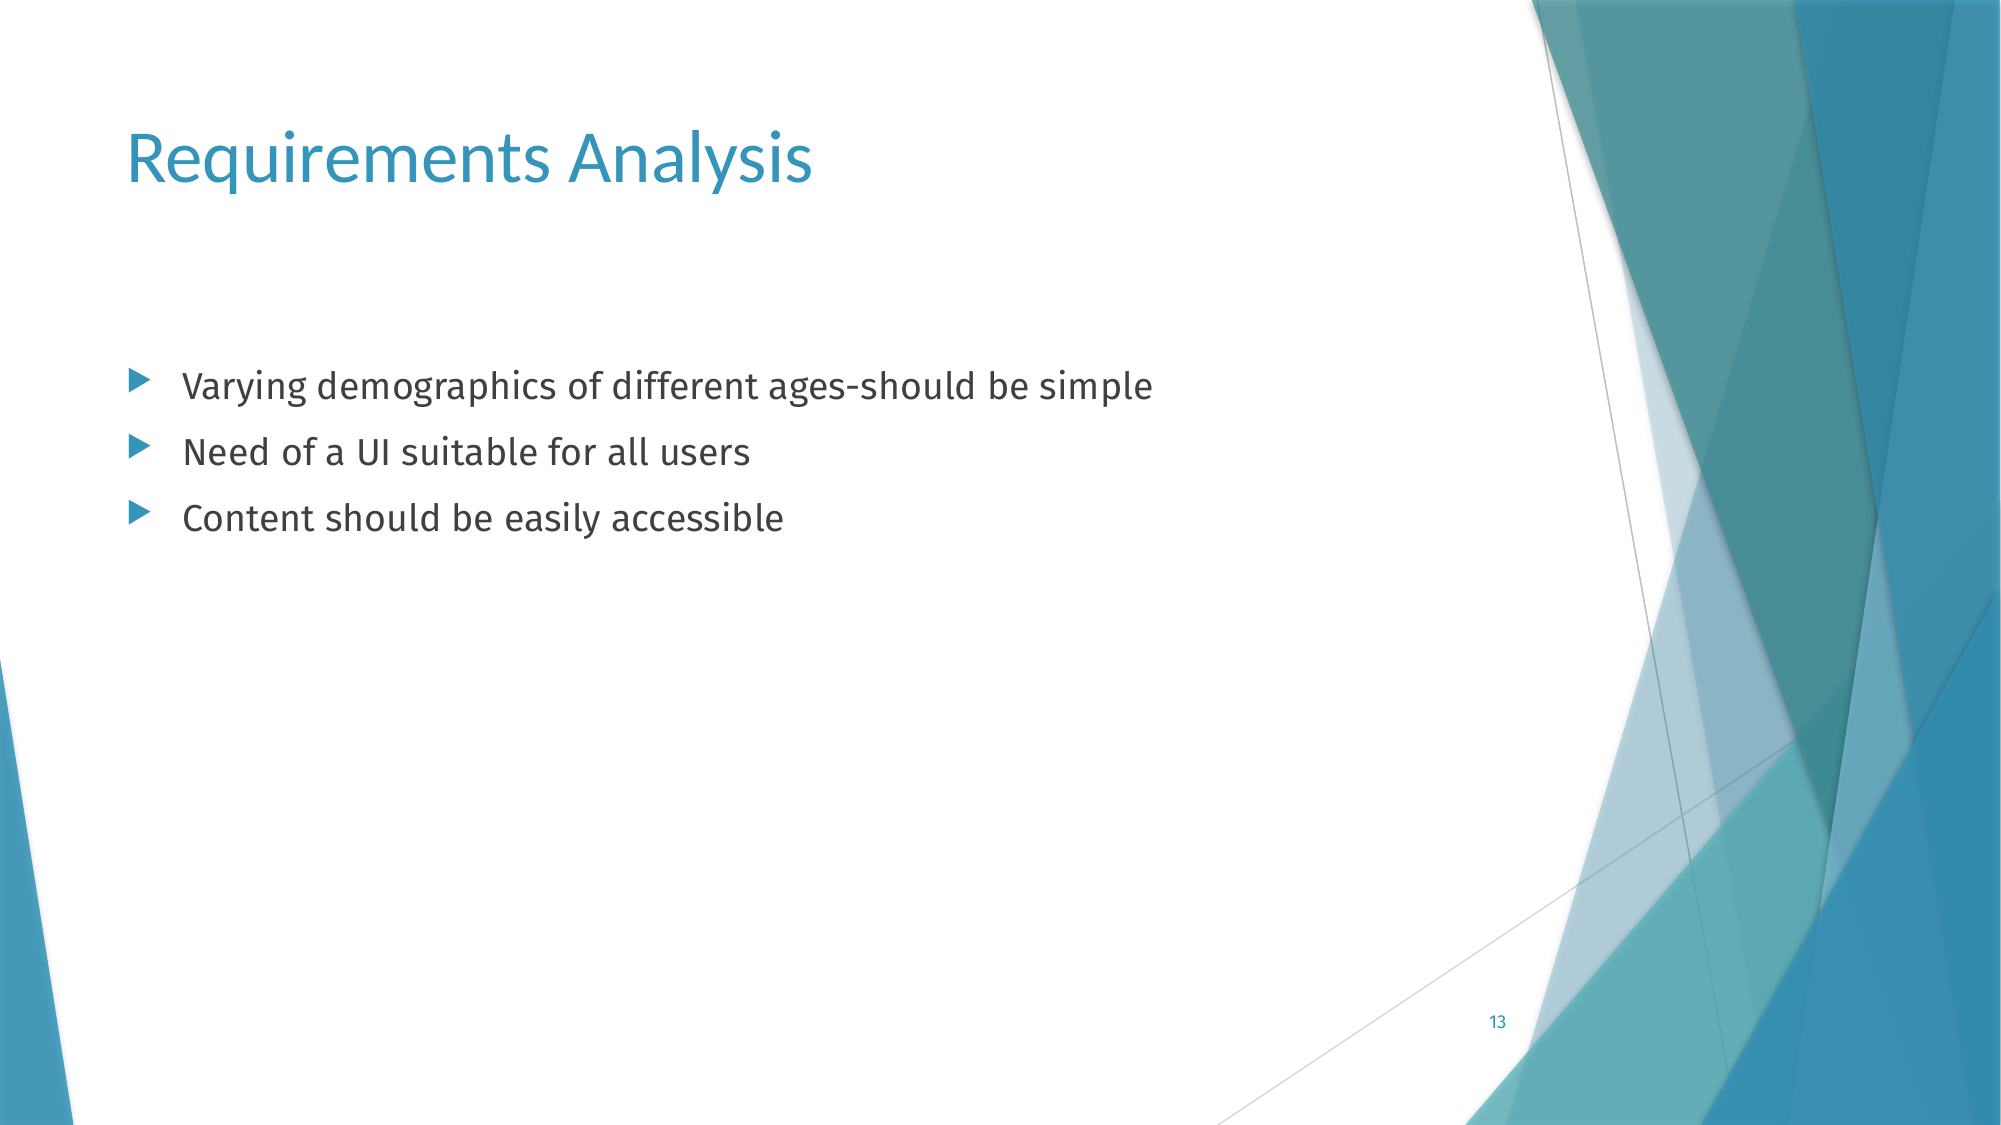

# Requirements Analysis
Varying demographics of different ages-should be simple
Need of a UI suitable for all users
Content should be easily accessible

13